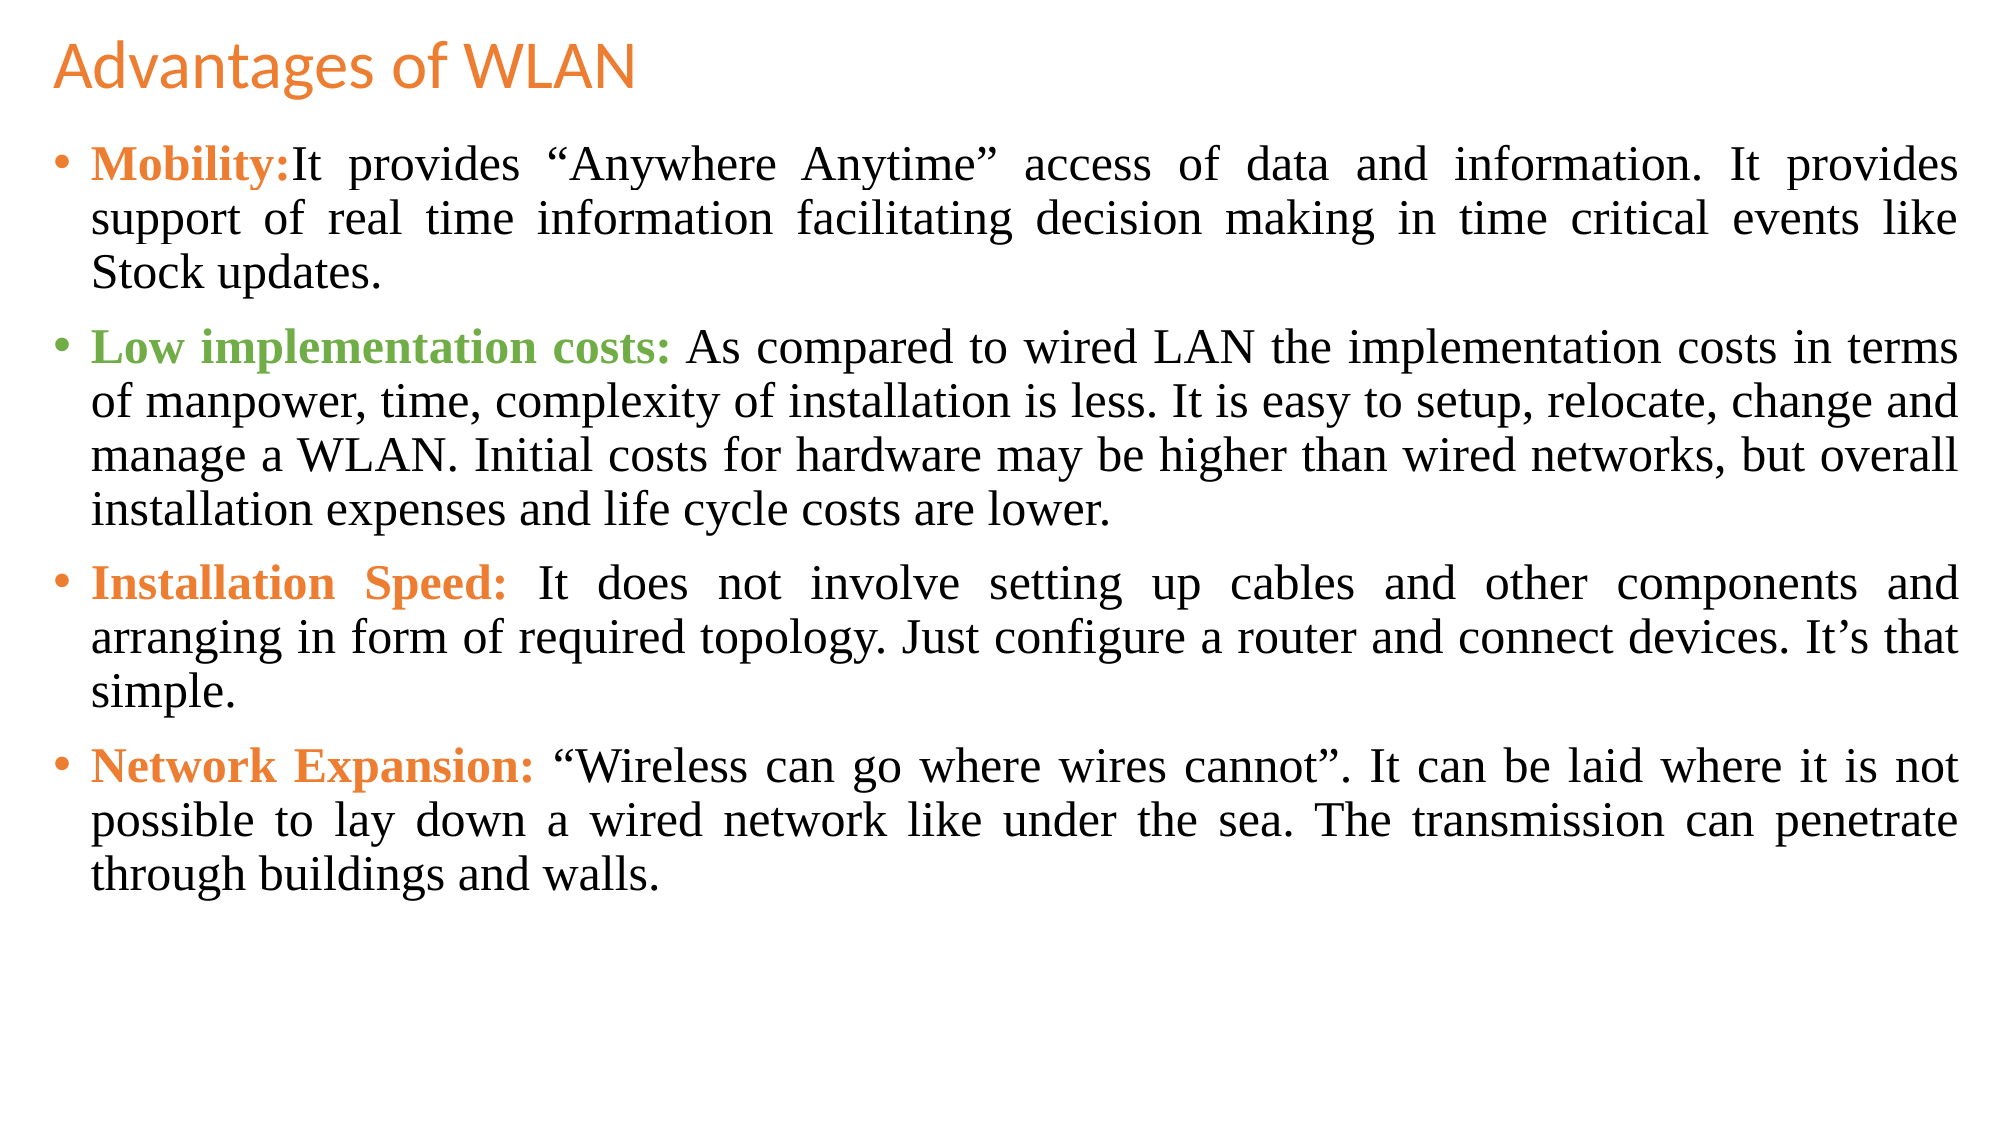

# Advantages of WLAN
Mobility:It provides “Anywhere Anytime” access of data and information. It provides support of real time information facilitating decision making in time critical events like Stock updates.
Low implementation costs: As compared to wired LAN the implementation costs in terms of manpower, time, complexity of installation is less. It is easy to setup, relocate, change and manage a WLAN. Initial costs for hardware may be higher than wired networks, but overall installation expenses and life cycle costs are lower.
Installation Speed: It does not involve setting up cables and other components and arranging in form of required topology. Just configure a router and connect devices. It’s that simple.
Network Expansion: “Wireless can go where wires cannot”. It can be laid where it is not possible to lay down a wired network like under the sea. The transmission can penetrate through buildings and walls.